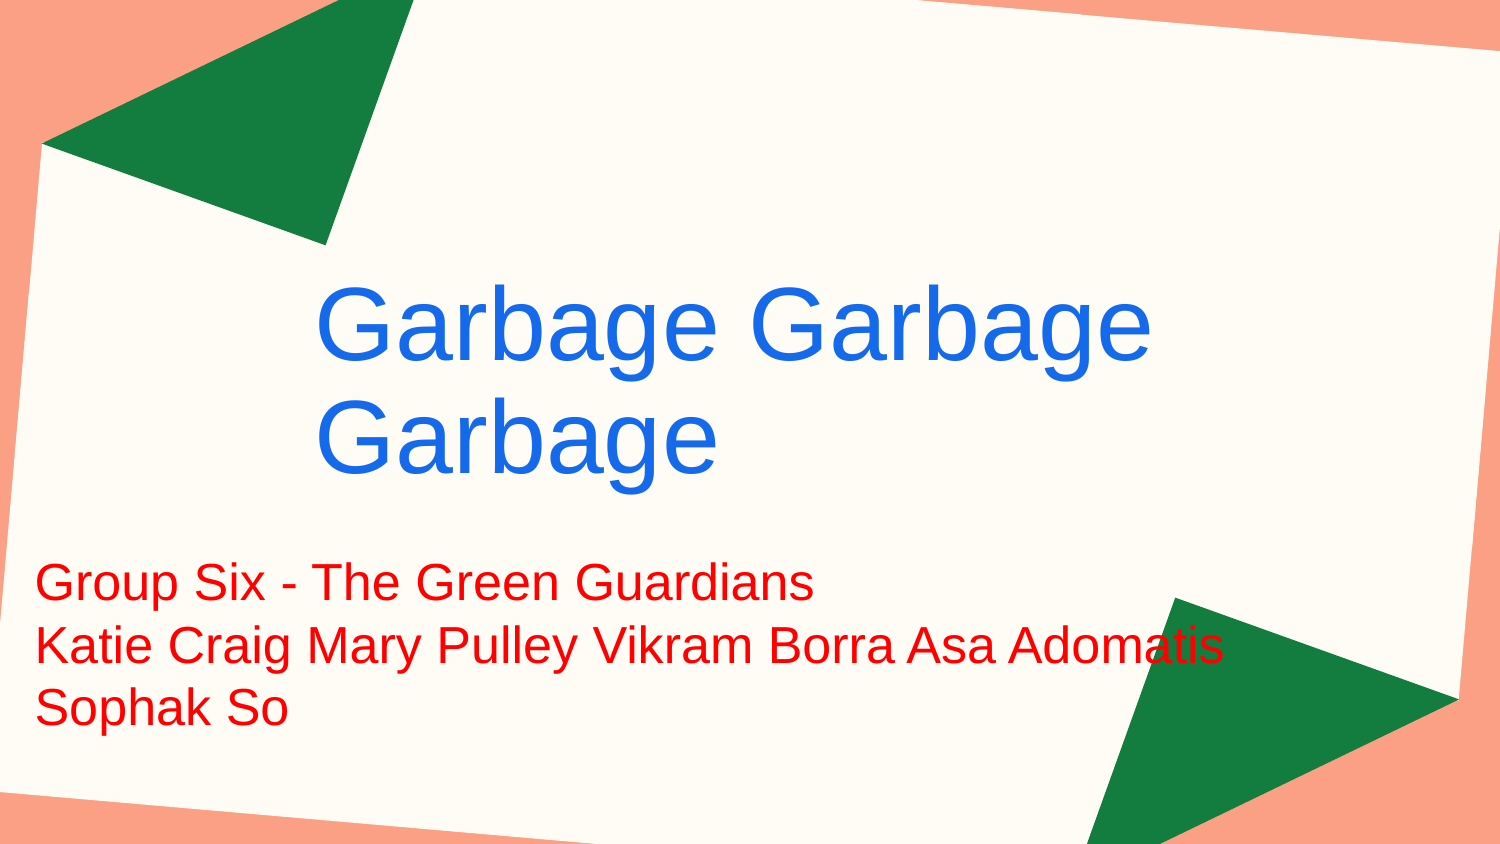

# Garbage Garbage Garbage
Group Six - The Green Guardians
Katie Craig Mary Pulley Vikram Borra Asa Adomatis Sophak So